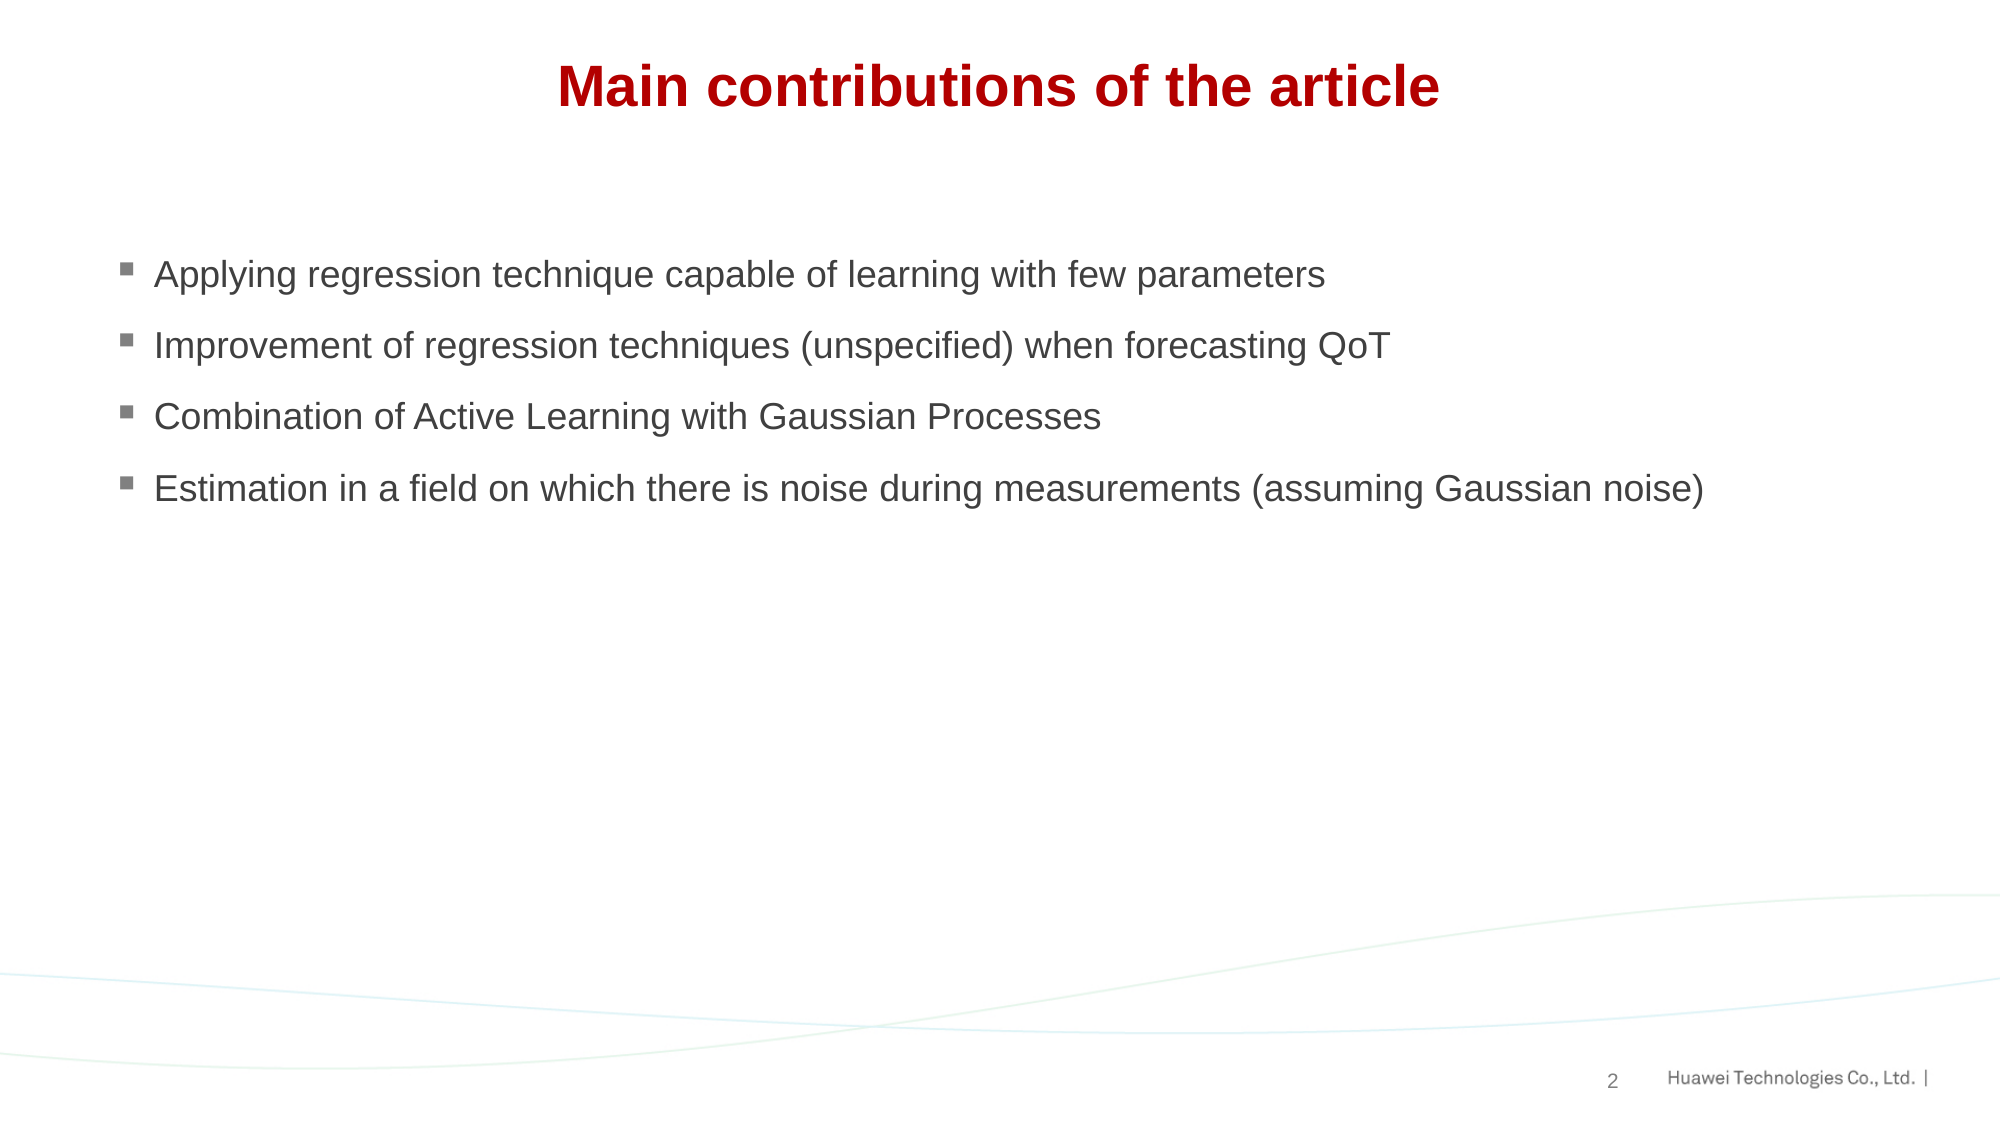

# Main contributions of the article
Applying regression technique capable of learning with few parameters
Improvement of regression techniques (unspecified) when forecasting QoT
Combination of Active Learning with Gaussian Processes
Estimation in a field on which there is noise during measurements (assuming Gaussian noise)